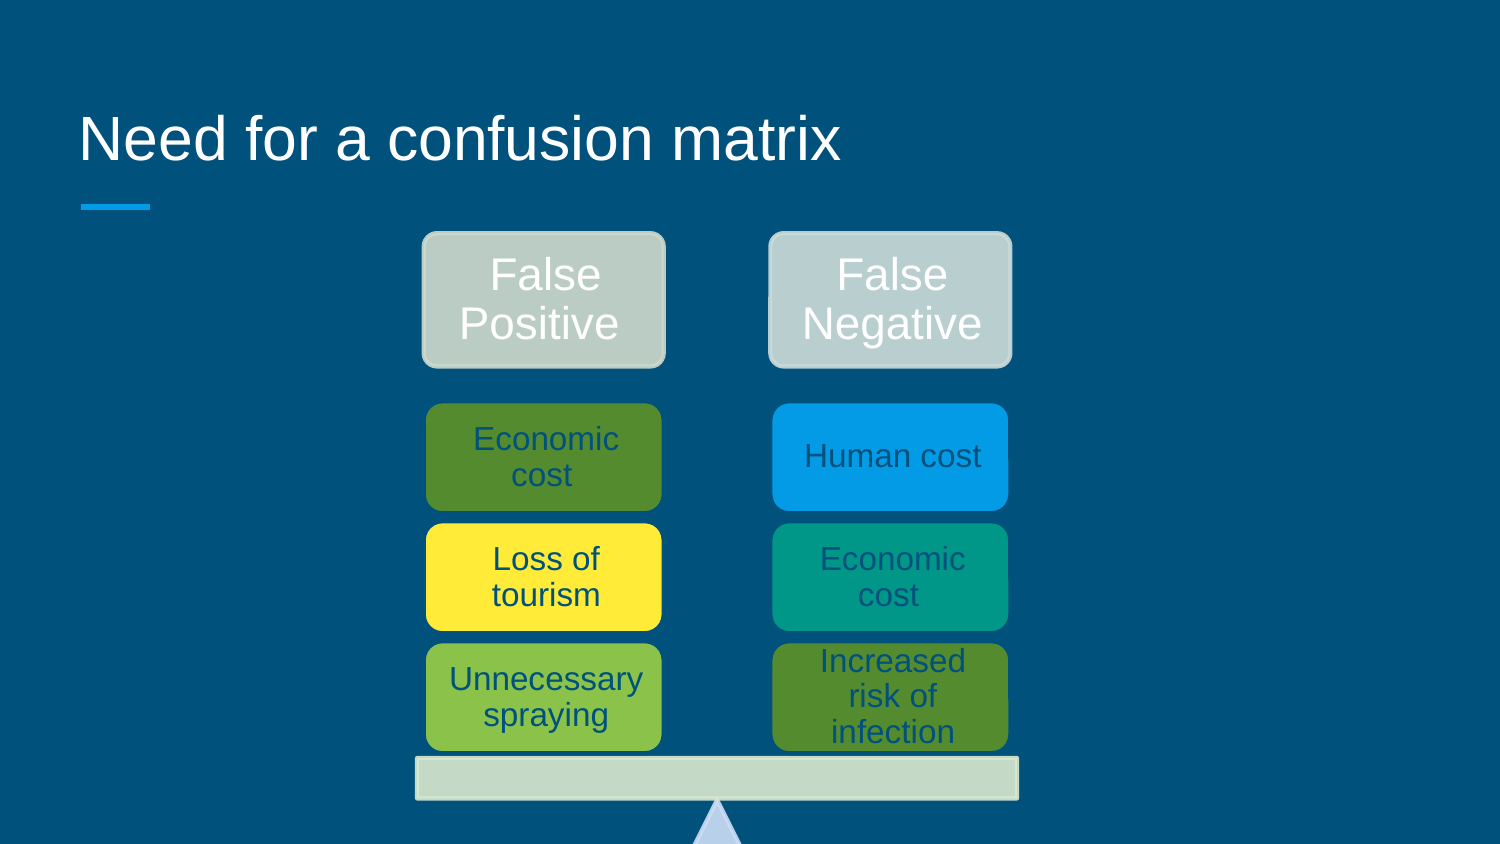

# Need for a confusion matrix
False Positive
False Negative
Increased risk of infection
Economic cost
Human cost
Unnecessary spraying
Loss of tourism
Economic cost